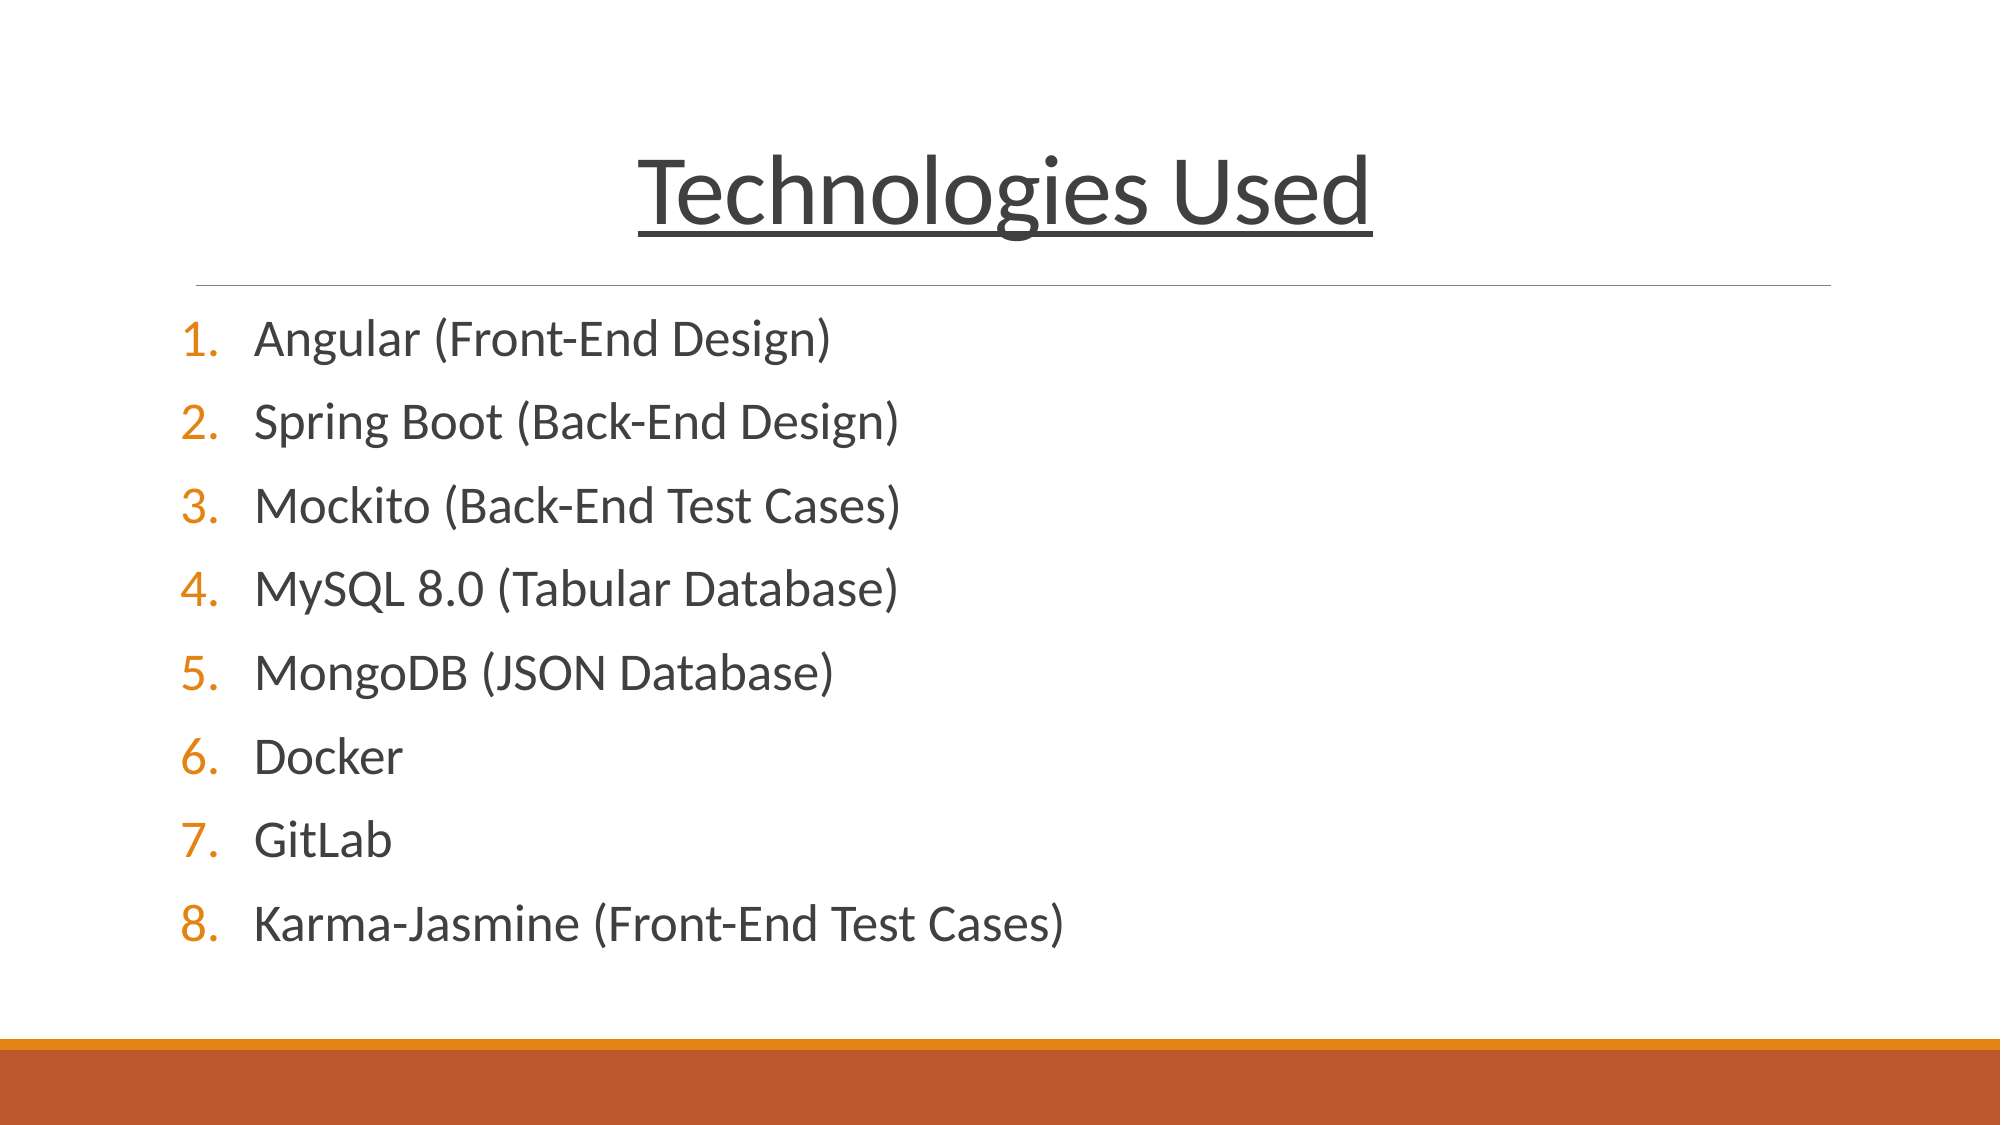

# Technologies Used
Angular (Front-End Design)
Spring Boot (Back-End Design)
Mockito (Back-End Test Cases)
MySQL 8.0 (Tabular Database)
MongoDB (JSON Database)
Docker
GitLab
Karma-Jasmine (Front-End Test Cases)